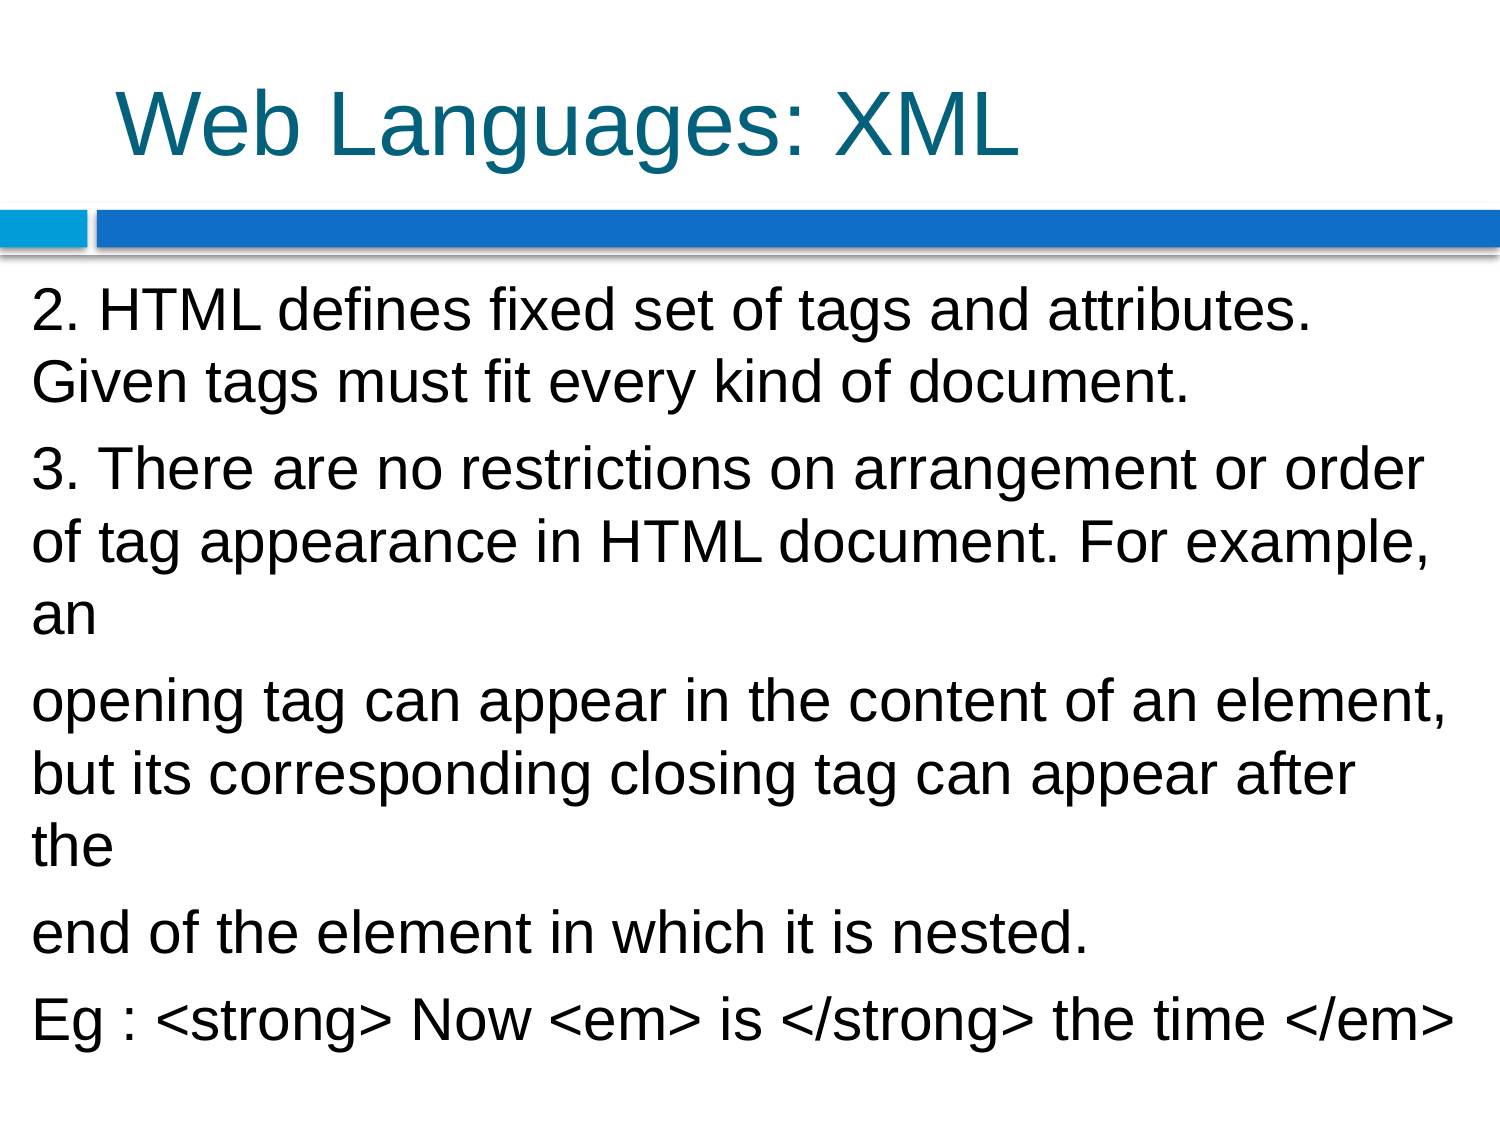

# Web Languages: XML
65
2. HTML defines fixed set of tags and attributes. Given tags must fit every kind of document.
3. There are no restrictions on arrangement or order of tag appearance in HTML document. For example, an
opening tag can appear in the content of an element, but its corresponding closing tag can appear after the
end of the element in which it is nested.
Eg : <strong> Now <em> is </strong> the time </em>